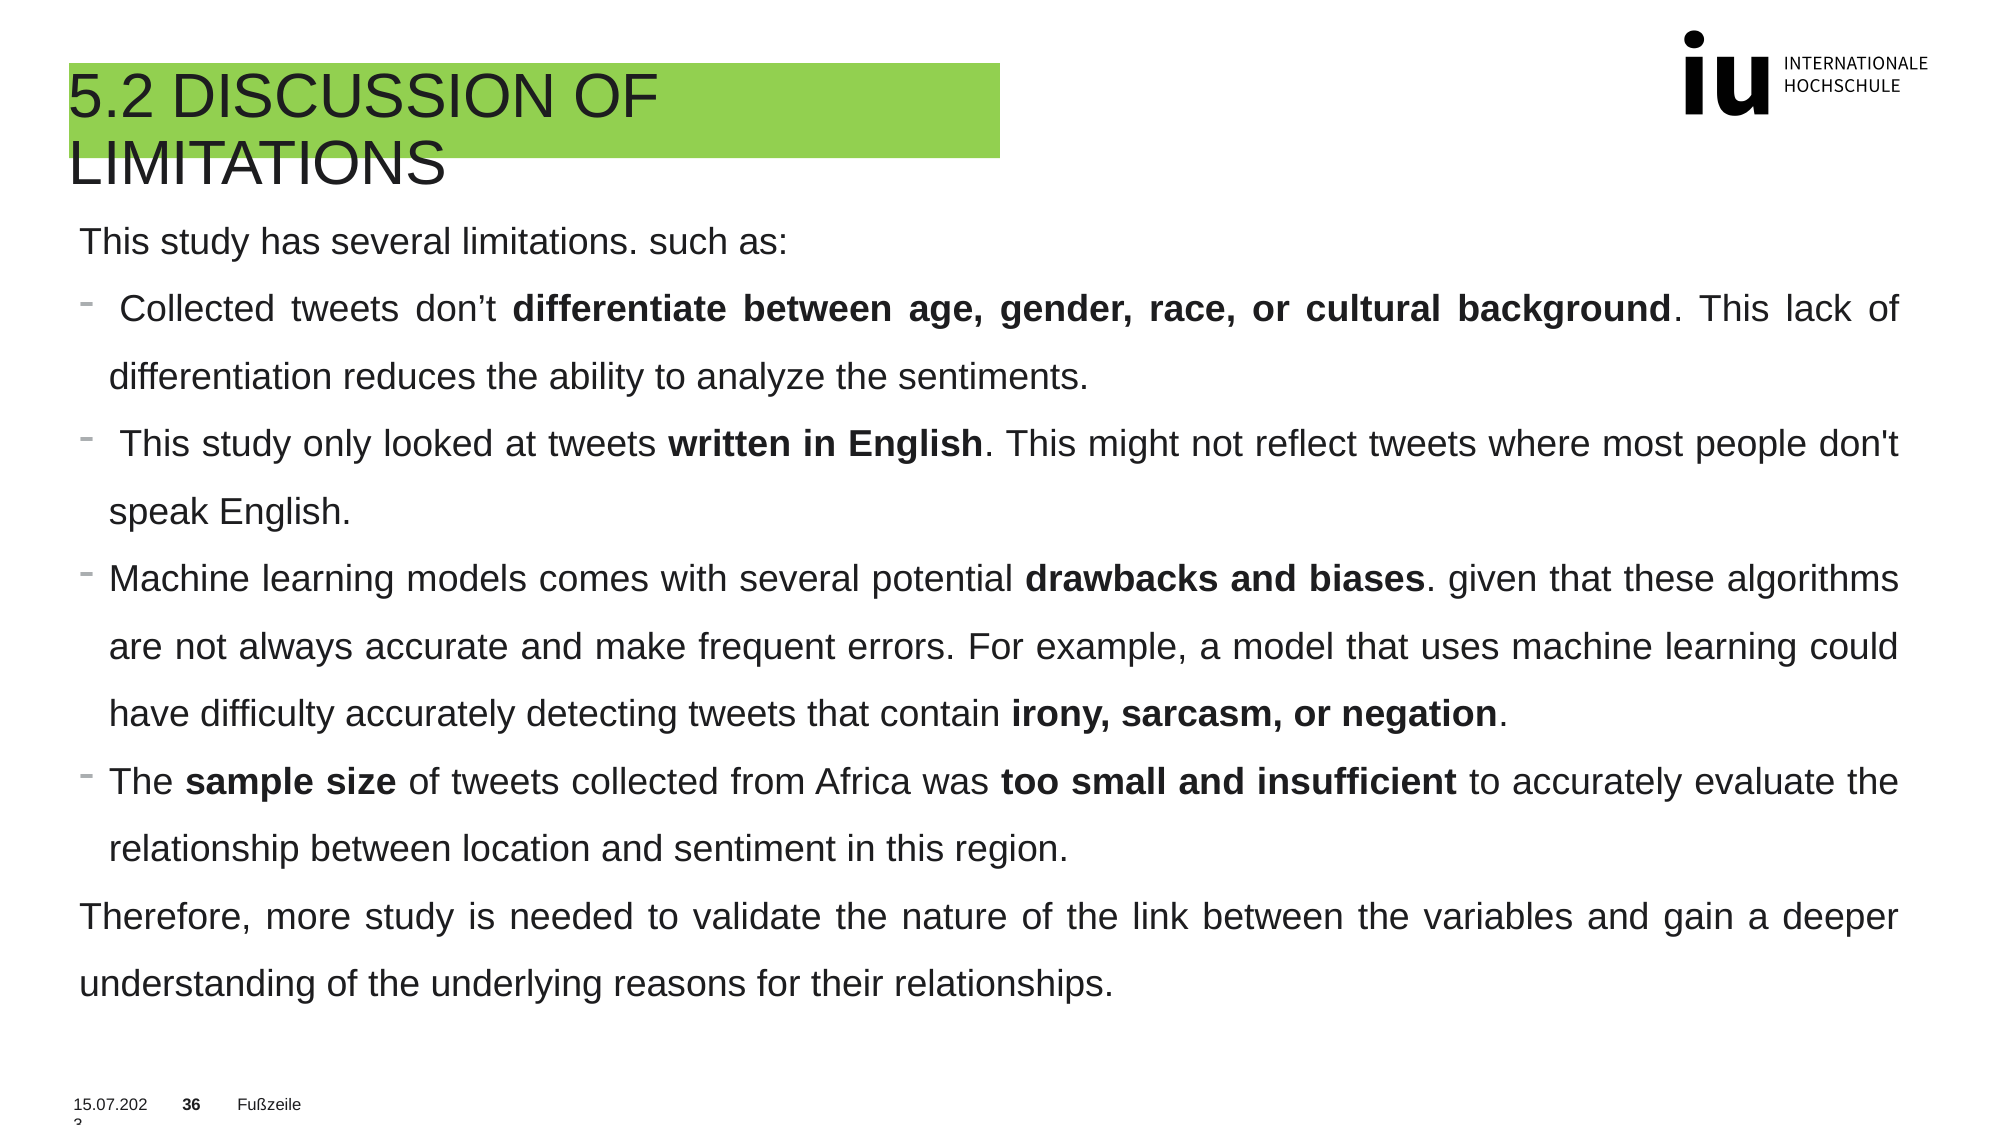

# 5.2 DISCUSSION of Limitations
This study has several limitations. such as:
 Collected tweets don’t differentiate between age, gender, race, or cultural background. This lack of differentiation reduces the ability to analyze the sentiments.
 This study only looked at tweets written in English. This might not reflect tweets where most people don't speak English.
Machine learning models comes with several potential drawbacks and biases. given that these algorithms are not always accurate and make frequent errors. For example, a model that uses machine learning could have difficulty accurately detecting tweets that contain irony, sarcasm, or negation.
The sample size of tweets collected from Africa was too small and insufficient to accurately evaluate the relationship between location and sentiment in this region.
Therefore, more study is needed to validate the nature of the link between the variables and gain a deeper understanding of the underlying reasons for their relationships.

15.07.2023
36
Fußzeile